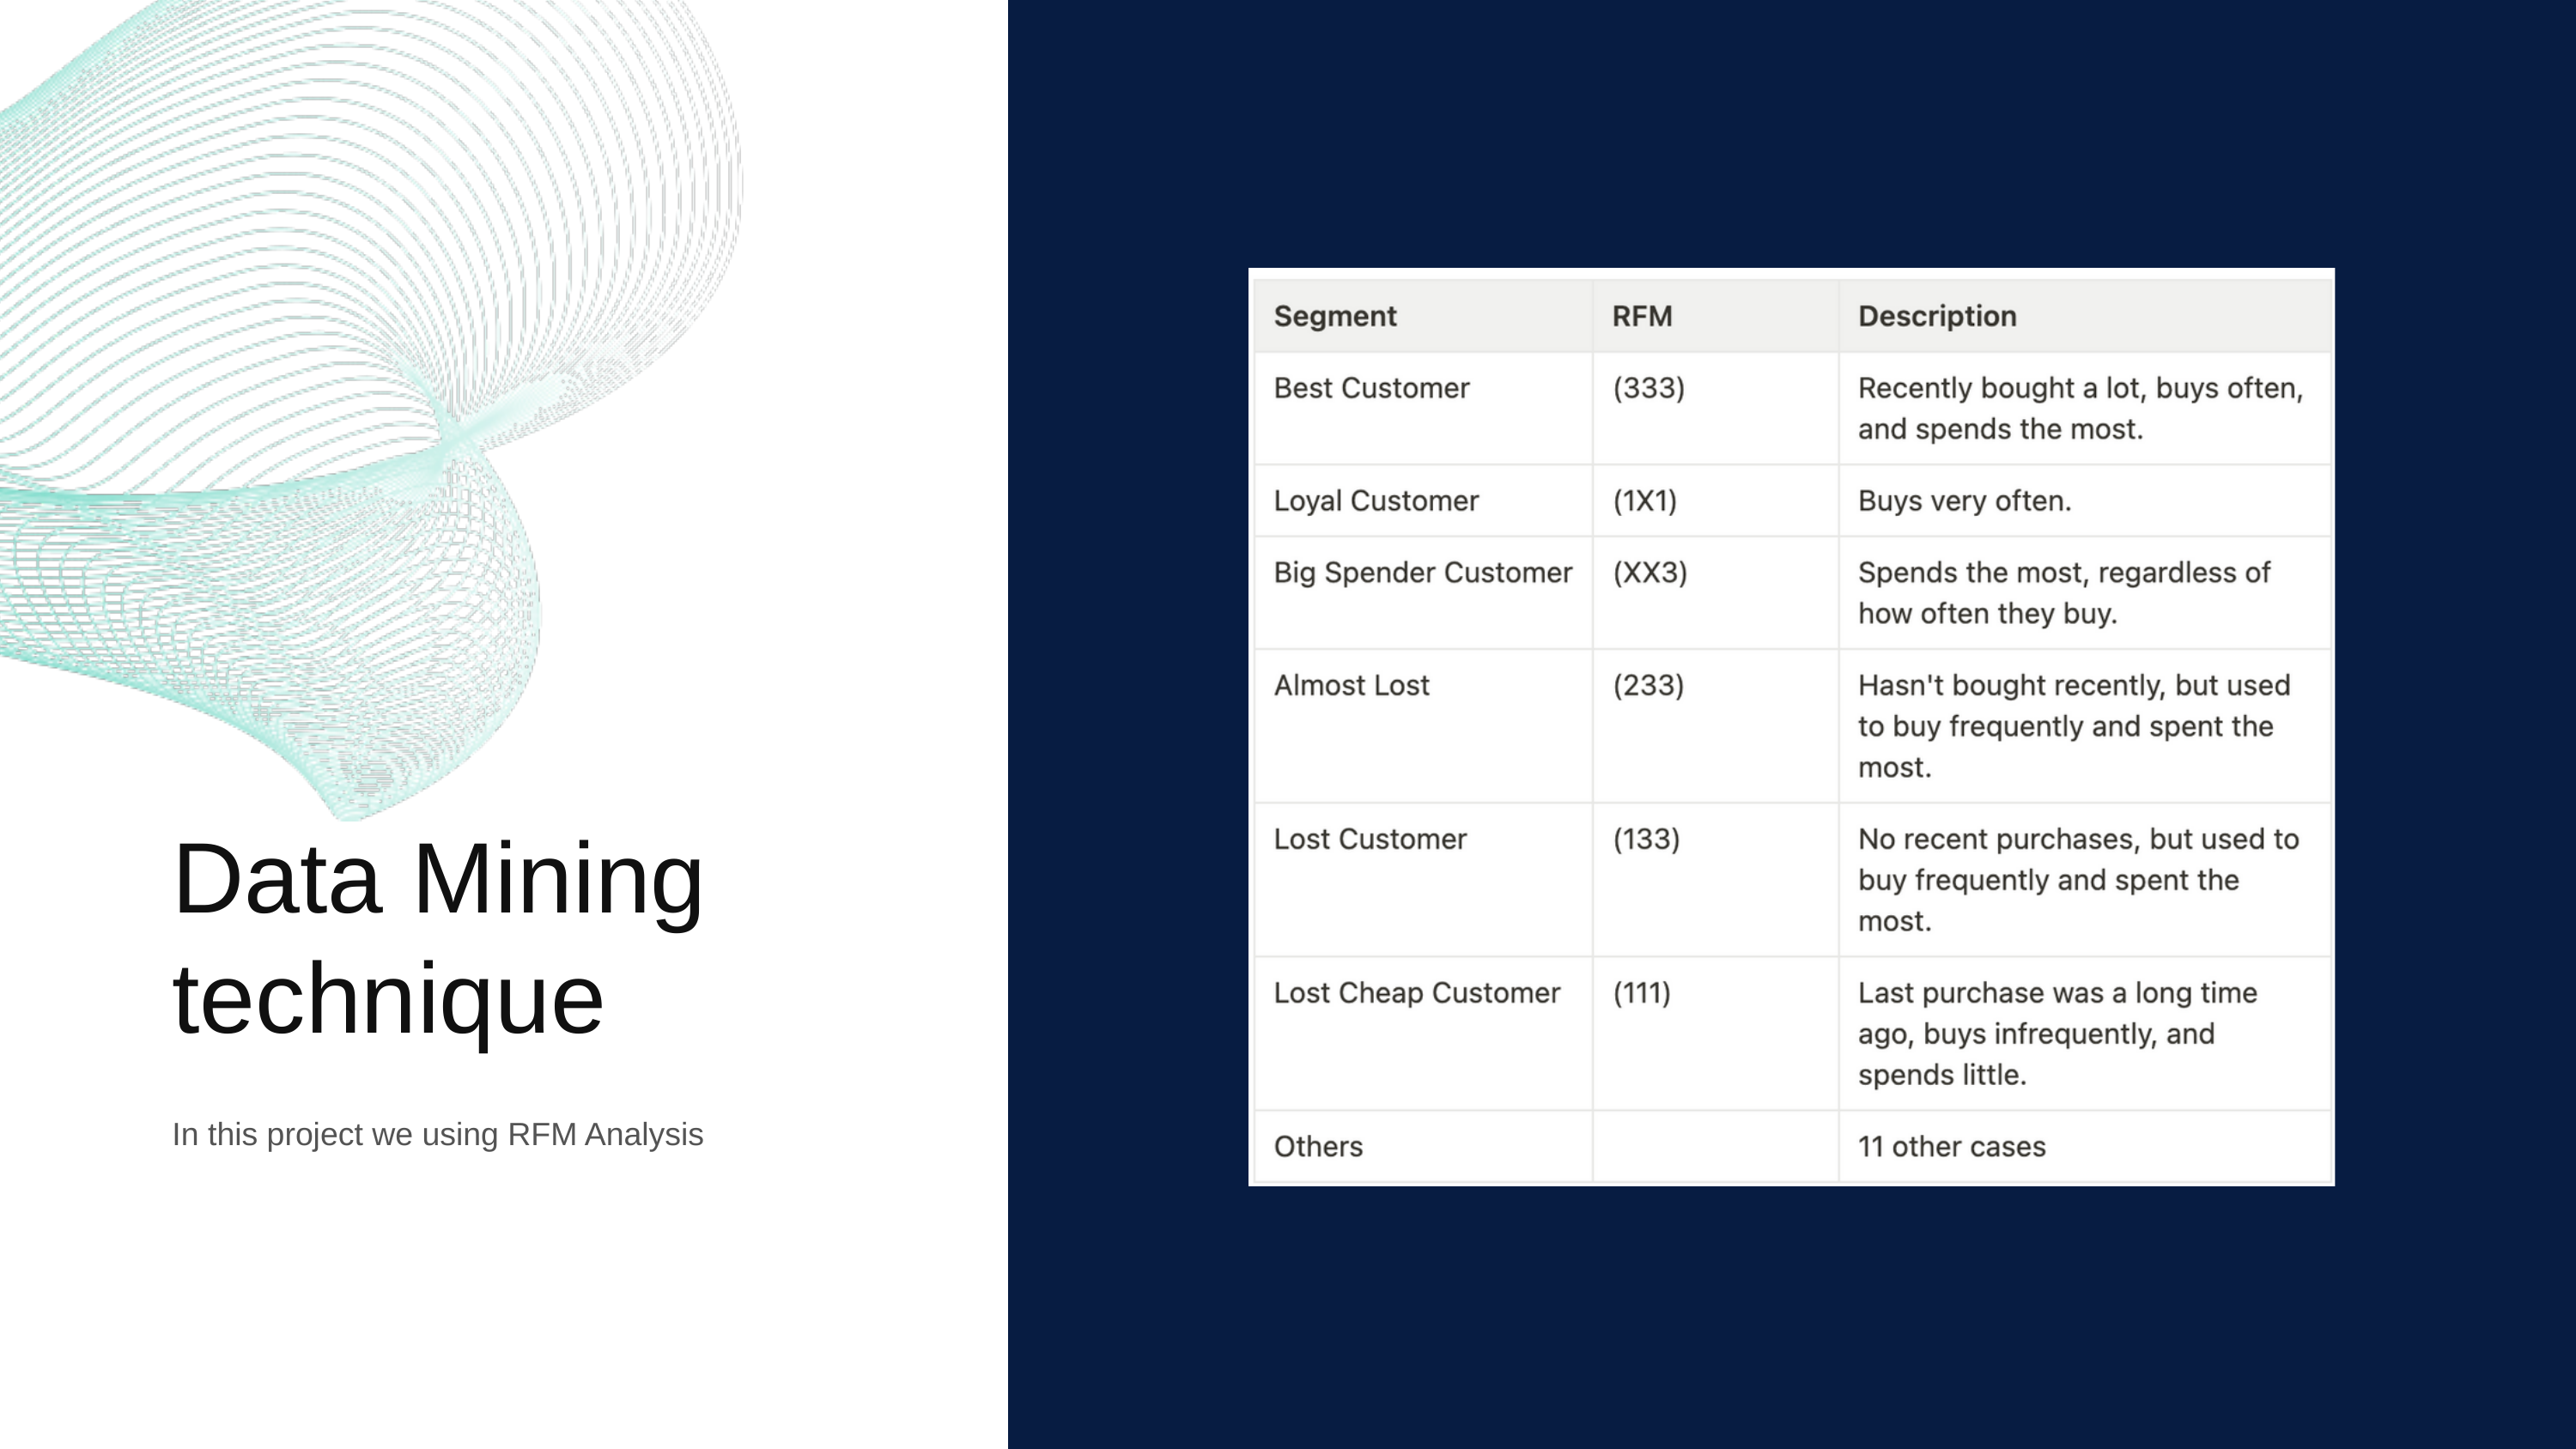

Data Mining
technique

In this project we using RFM Analysis